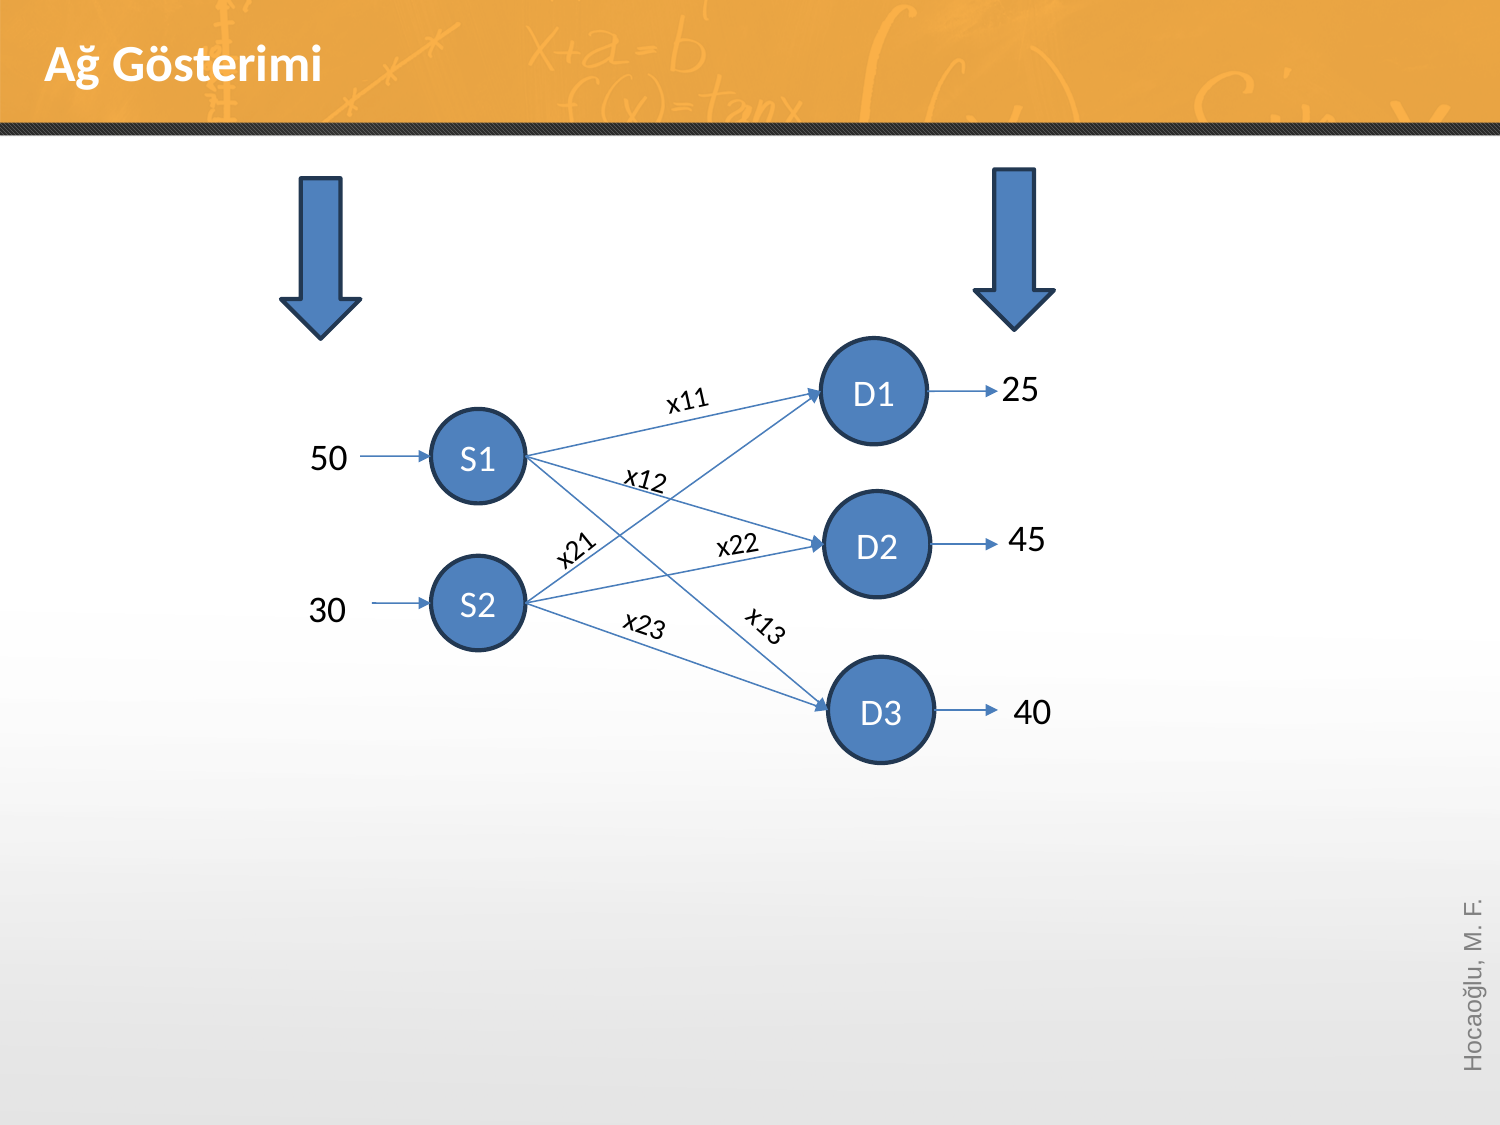

# Ağ Gösterimi

D1
25
x11
S1
50
x12
D2
45
x22
x21
S2
30
x23
x13
D3
40